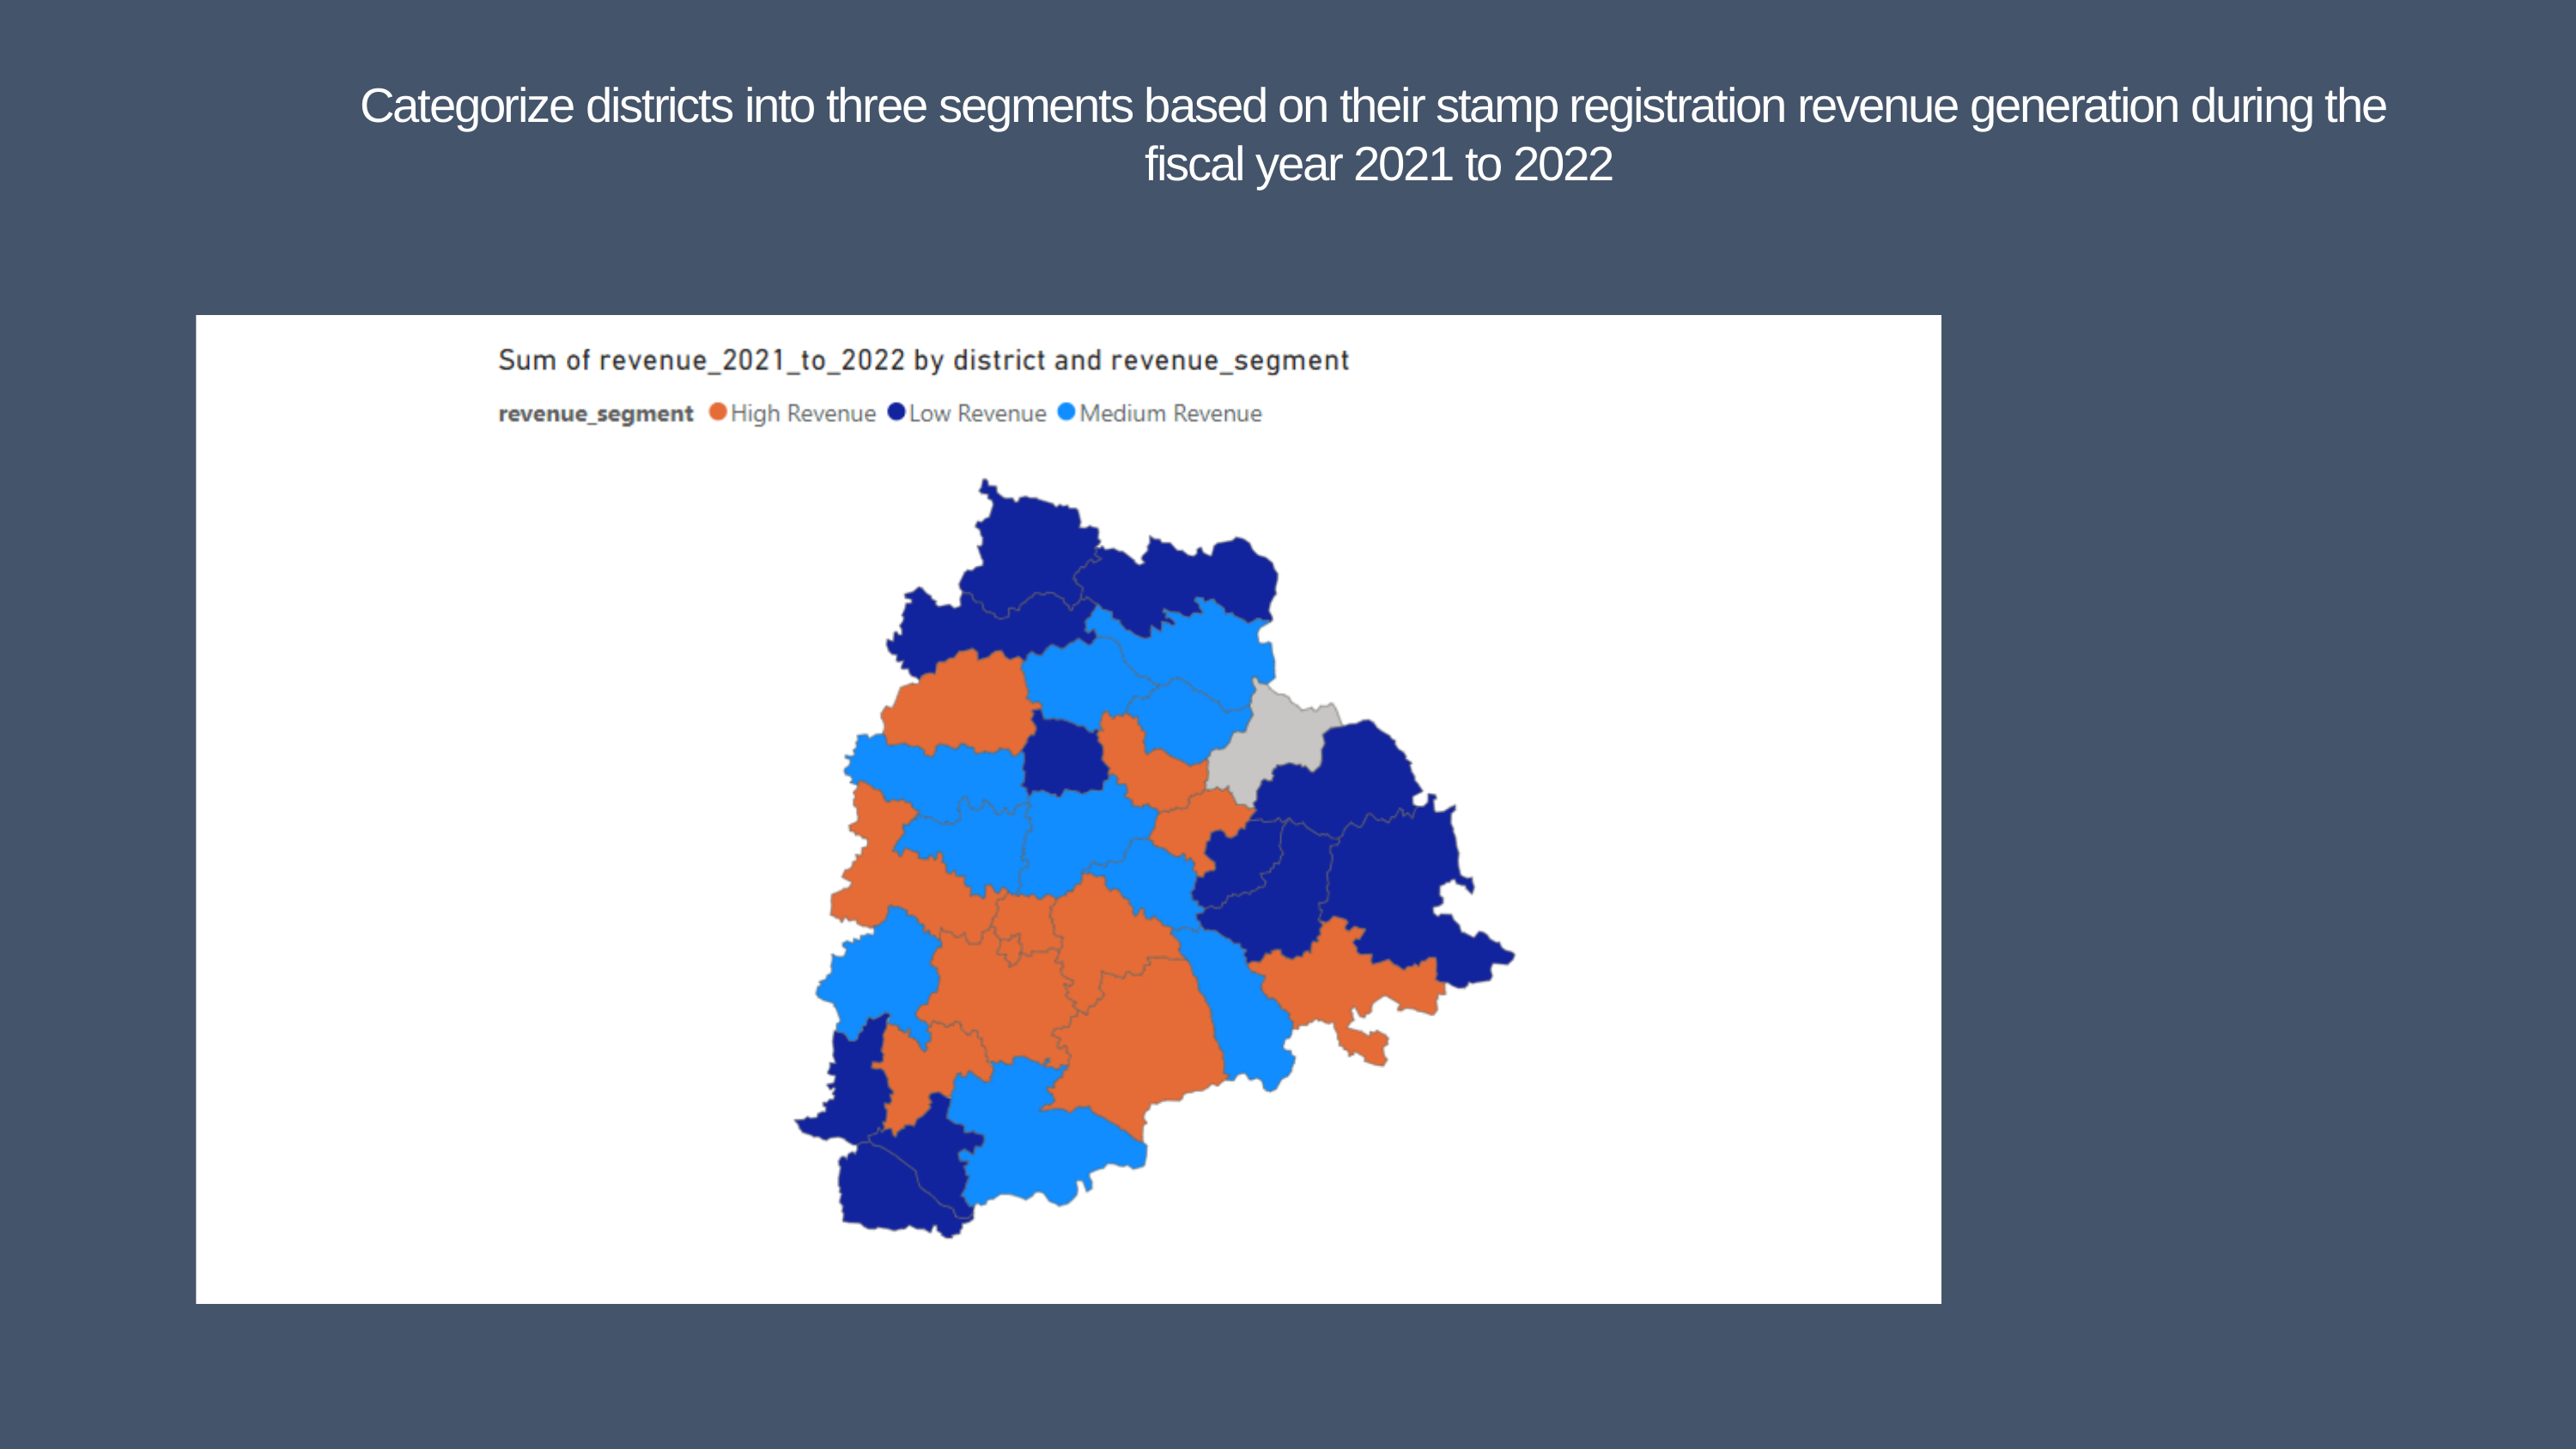

Categorize districts into three segments based on their stamp registration revenue generation during the
 fiscal year 2021 to 2022